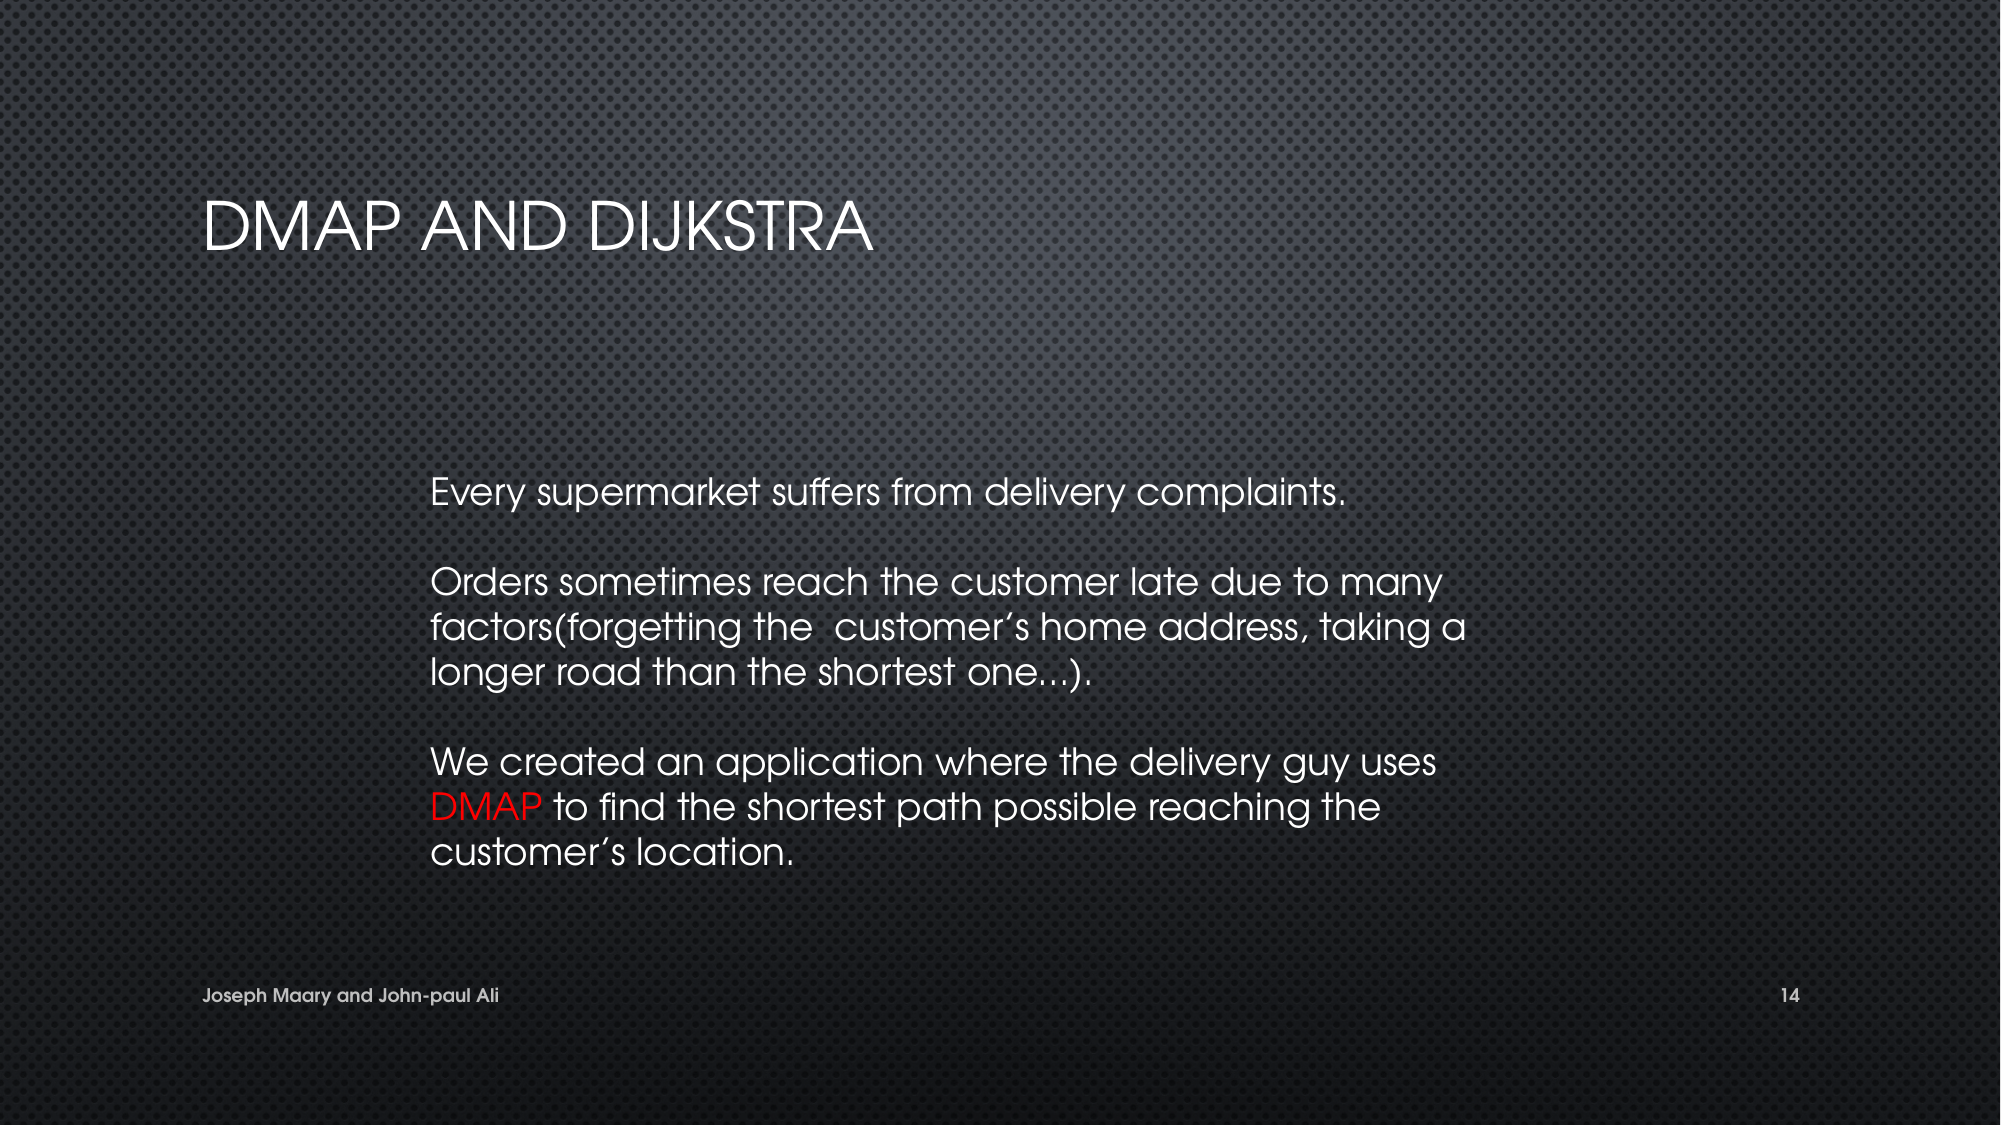

# DMAP AND DIJKSTRA
Every supermarket suffers from delivery complaints.

Orders sometimes reach the customer late due to many factors(forgetting the  customer’s home address, taking a longer road than the shortest one…).

We created an application where the delivery guy uses DMAP to find the shortest path possible reaching the customer’s location.
Joseph Maary and John-paul Ali
14